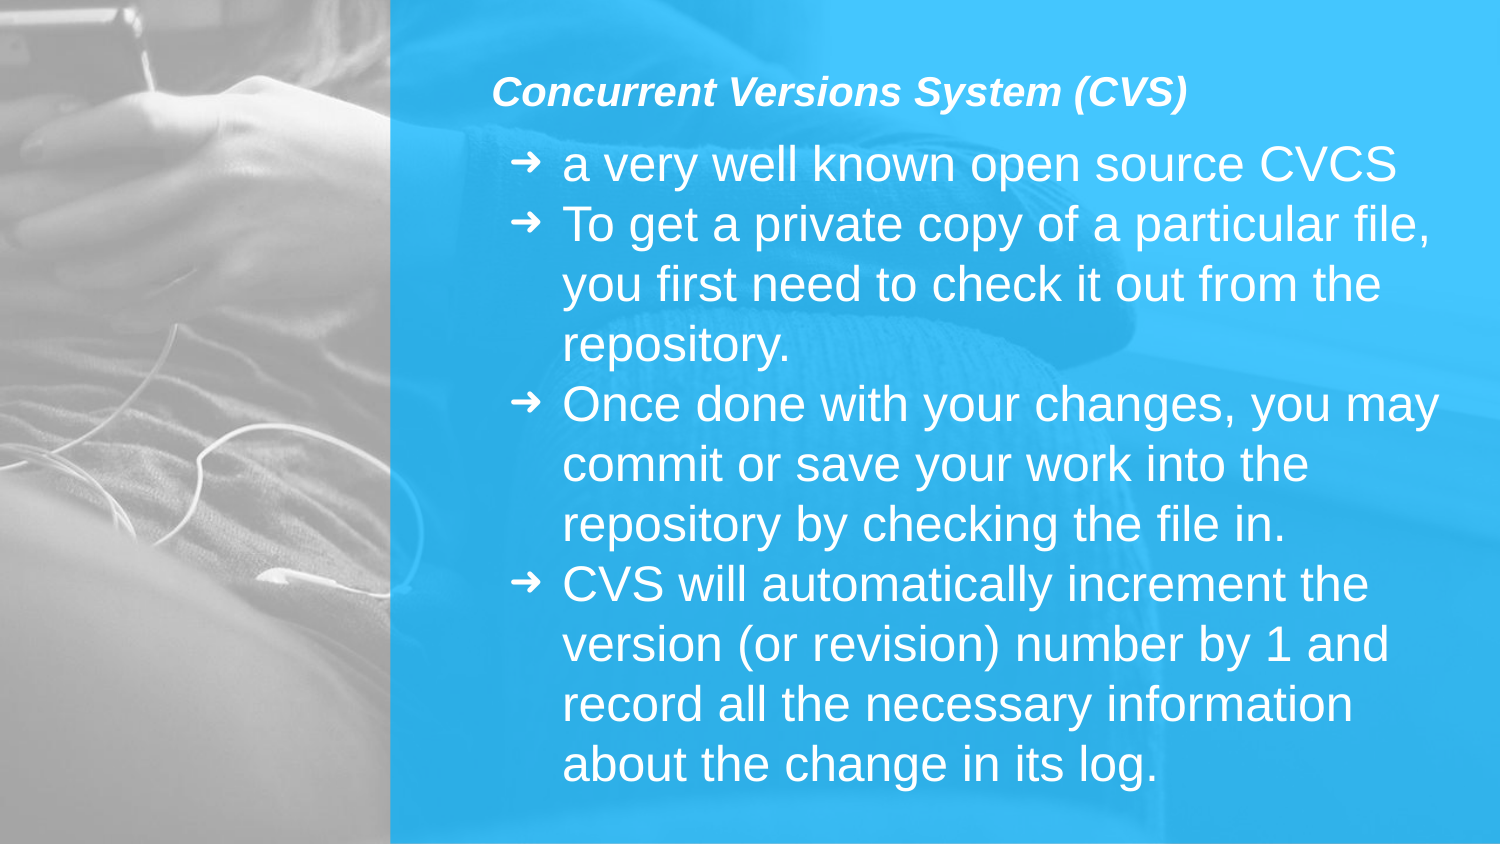

# Concurrent Versions System (CVS)
a very well known open source CVCS
To get a private copy of a particular file, you first need to check it out from the repository.
Once done with your changes, you may commit or save your work into the repository by checking the file in.
CVS will automatically increment the version (or revision) number by 1 and record all the necessary information about the change in its log.